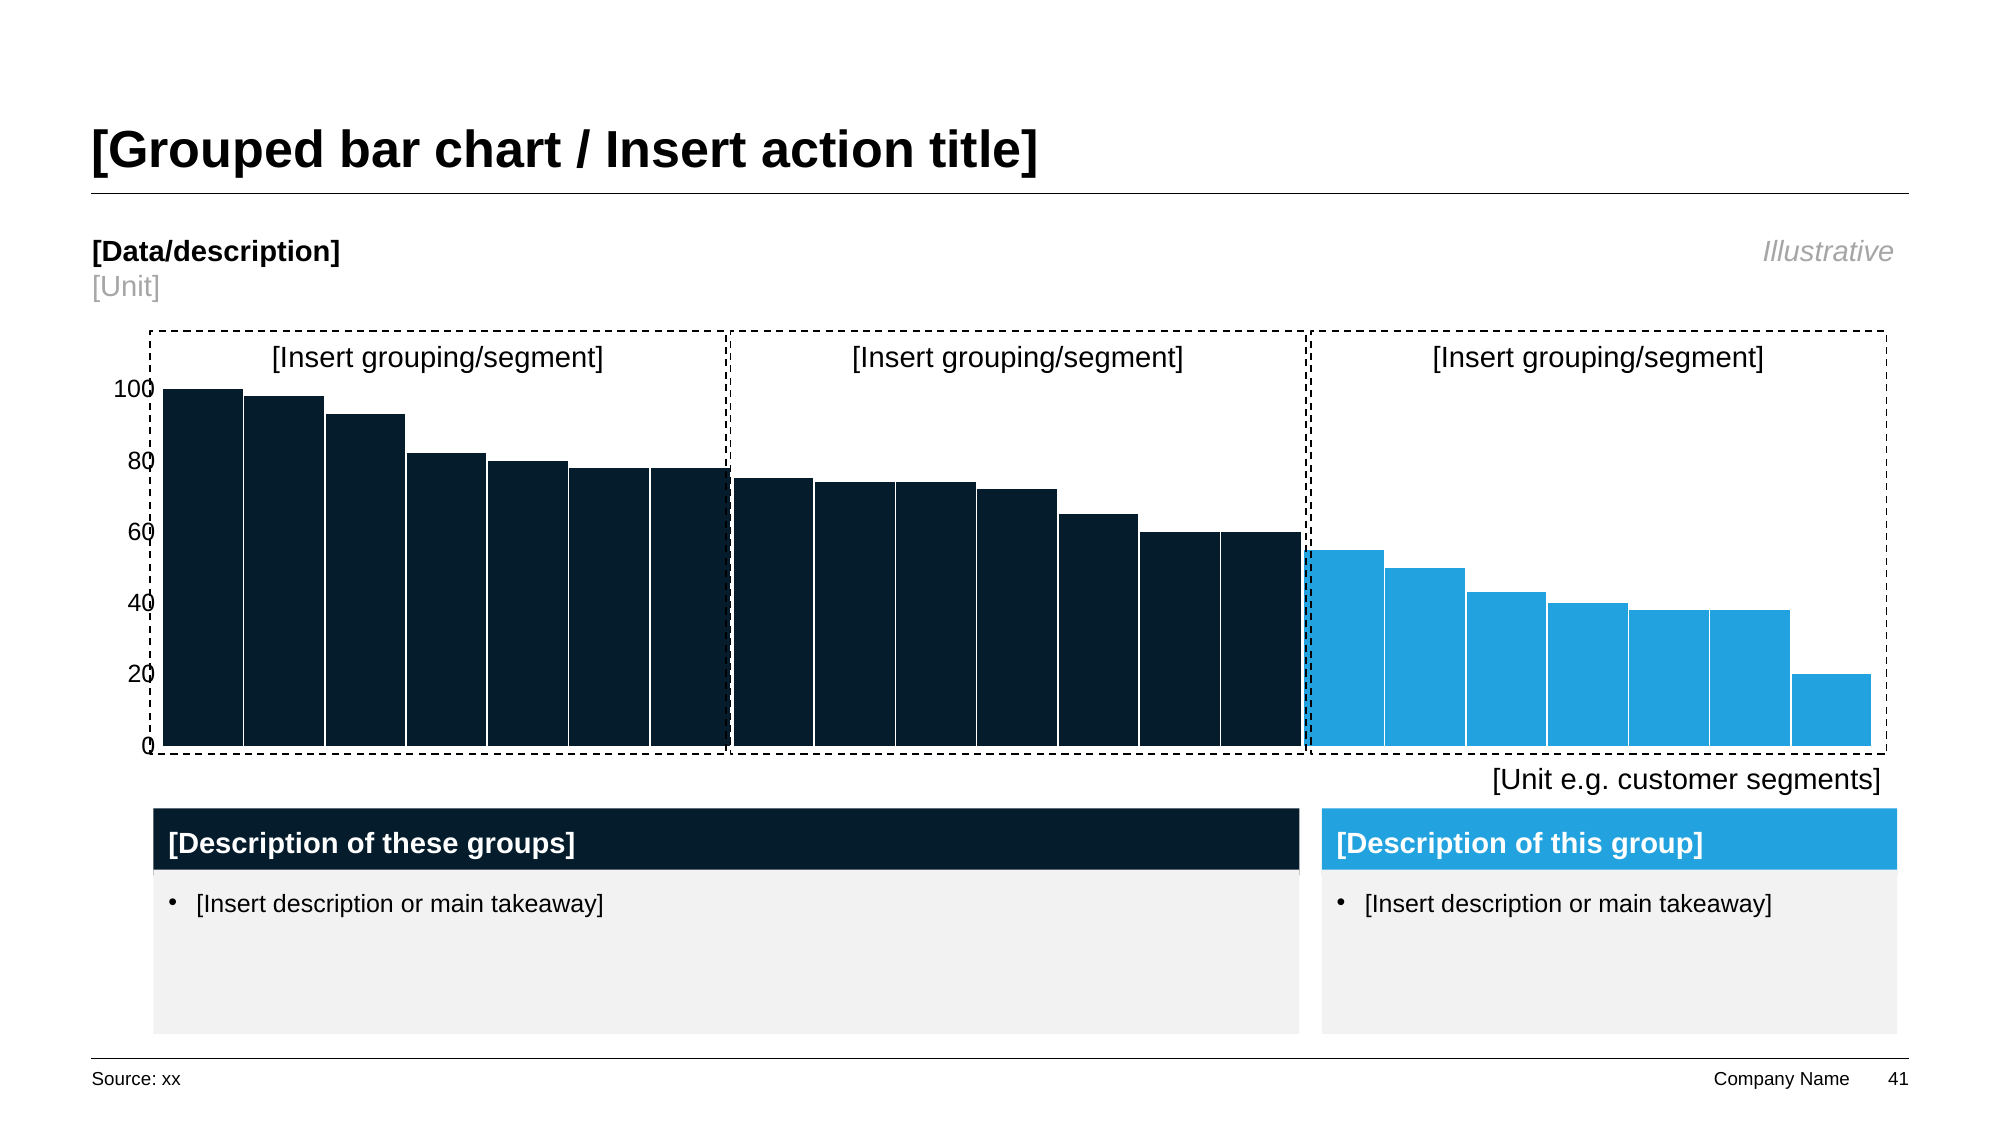

# [Grouped bar chart / Insert action title]
[Data/description]
[Unit]
Illustrative
[Insert grouping/segment]
[Insert grouping/segment]
[Insert grouping/segment]

### Chart

| Category | Series 1 | Series 2 | Series 3 | Series 4 | Series 5 | Series 6 | Series 7 |
|---|---|---|---|---|---|---|---|
| Category 1 | 100.0 | 98.0 | 93.0 | 82.0 | 80.0 | 78.0 | 78.0 |
| Category 2 | 75.0 | 74.0 | 74.0 | 72.0 | 65.0 | 60.0 | 60.0 |
| Category 3 | 55.0 | 50.0 | 43.0 | 40.0 | 38.0 | 38.0 | 20.0 |
[Unit e.g. customer segments]
[Description of these groups]
[Description of this group]
[Insert description or main takeaway]
[Insert description or main takeaway]
Source: xx